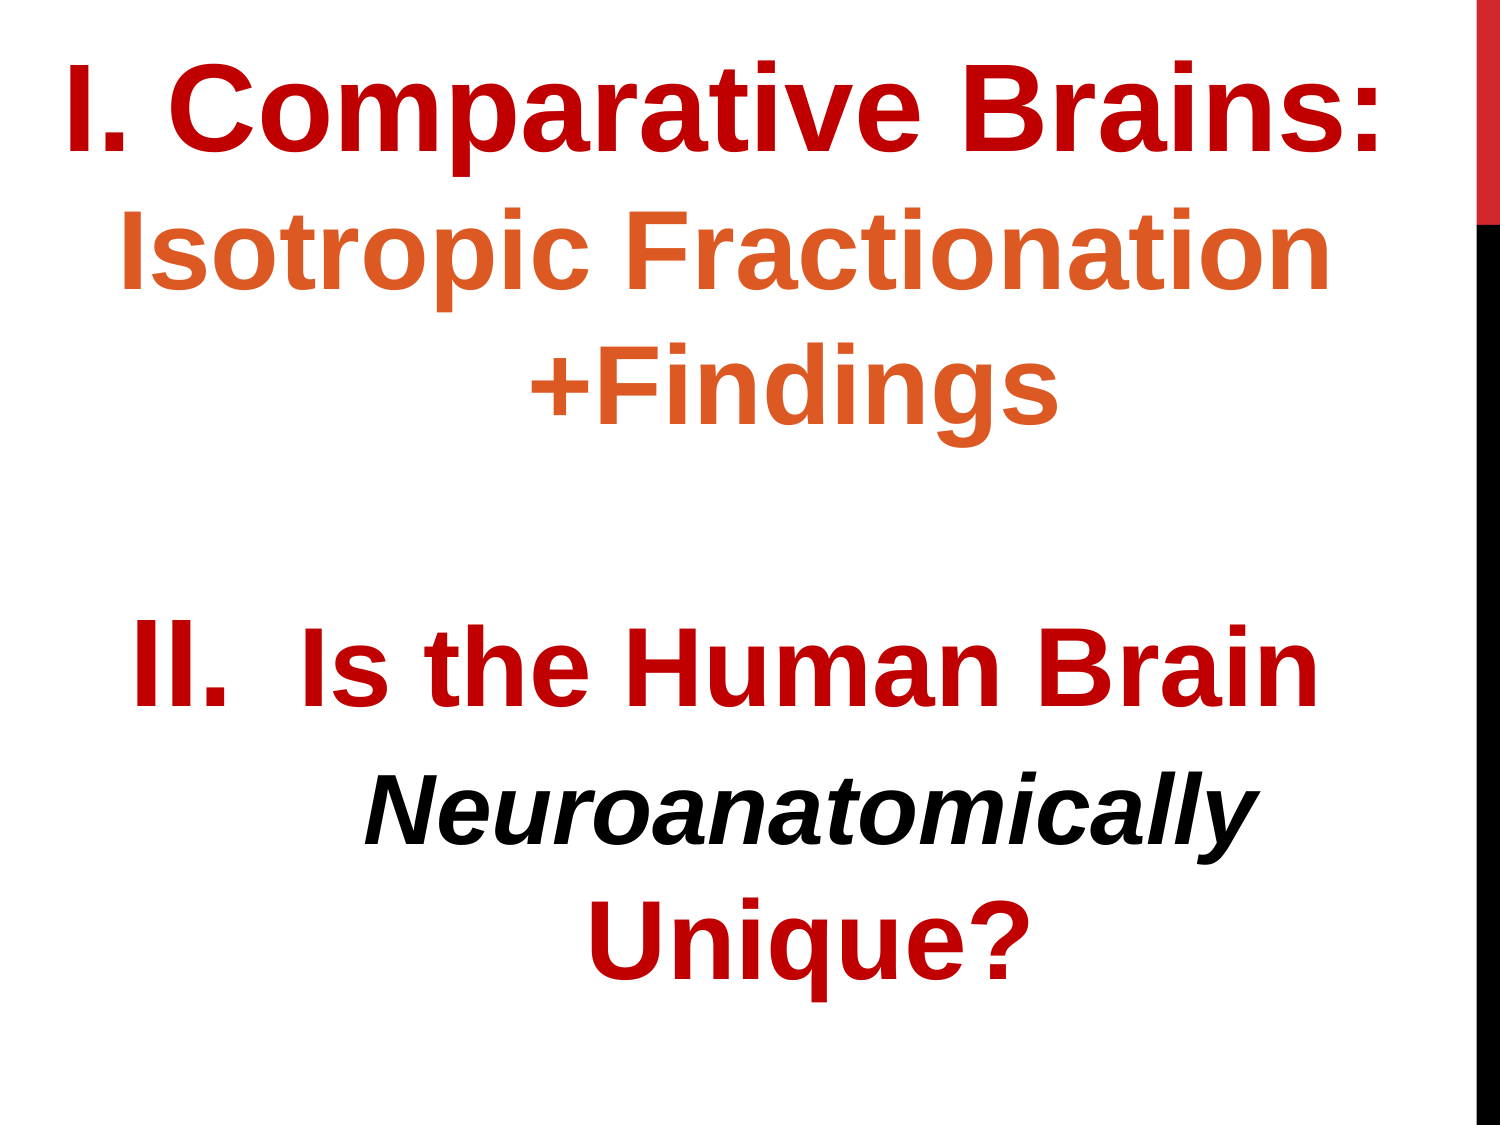

I. Comparative Brains:
Isotropic Fractionation +Findings

II. 	Is the Human Brain Neuroanatomically Unique?